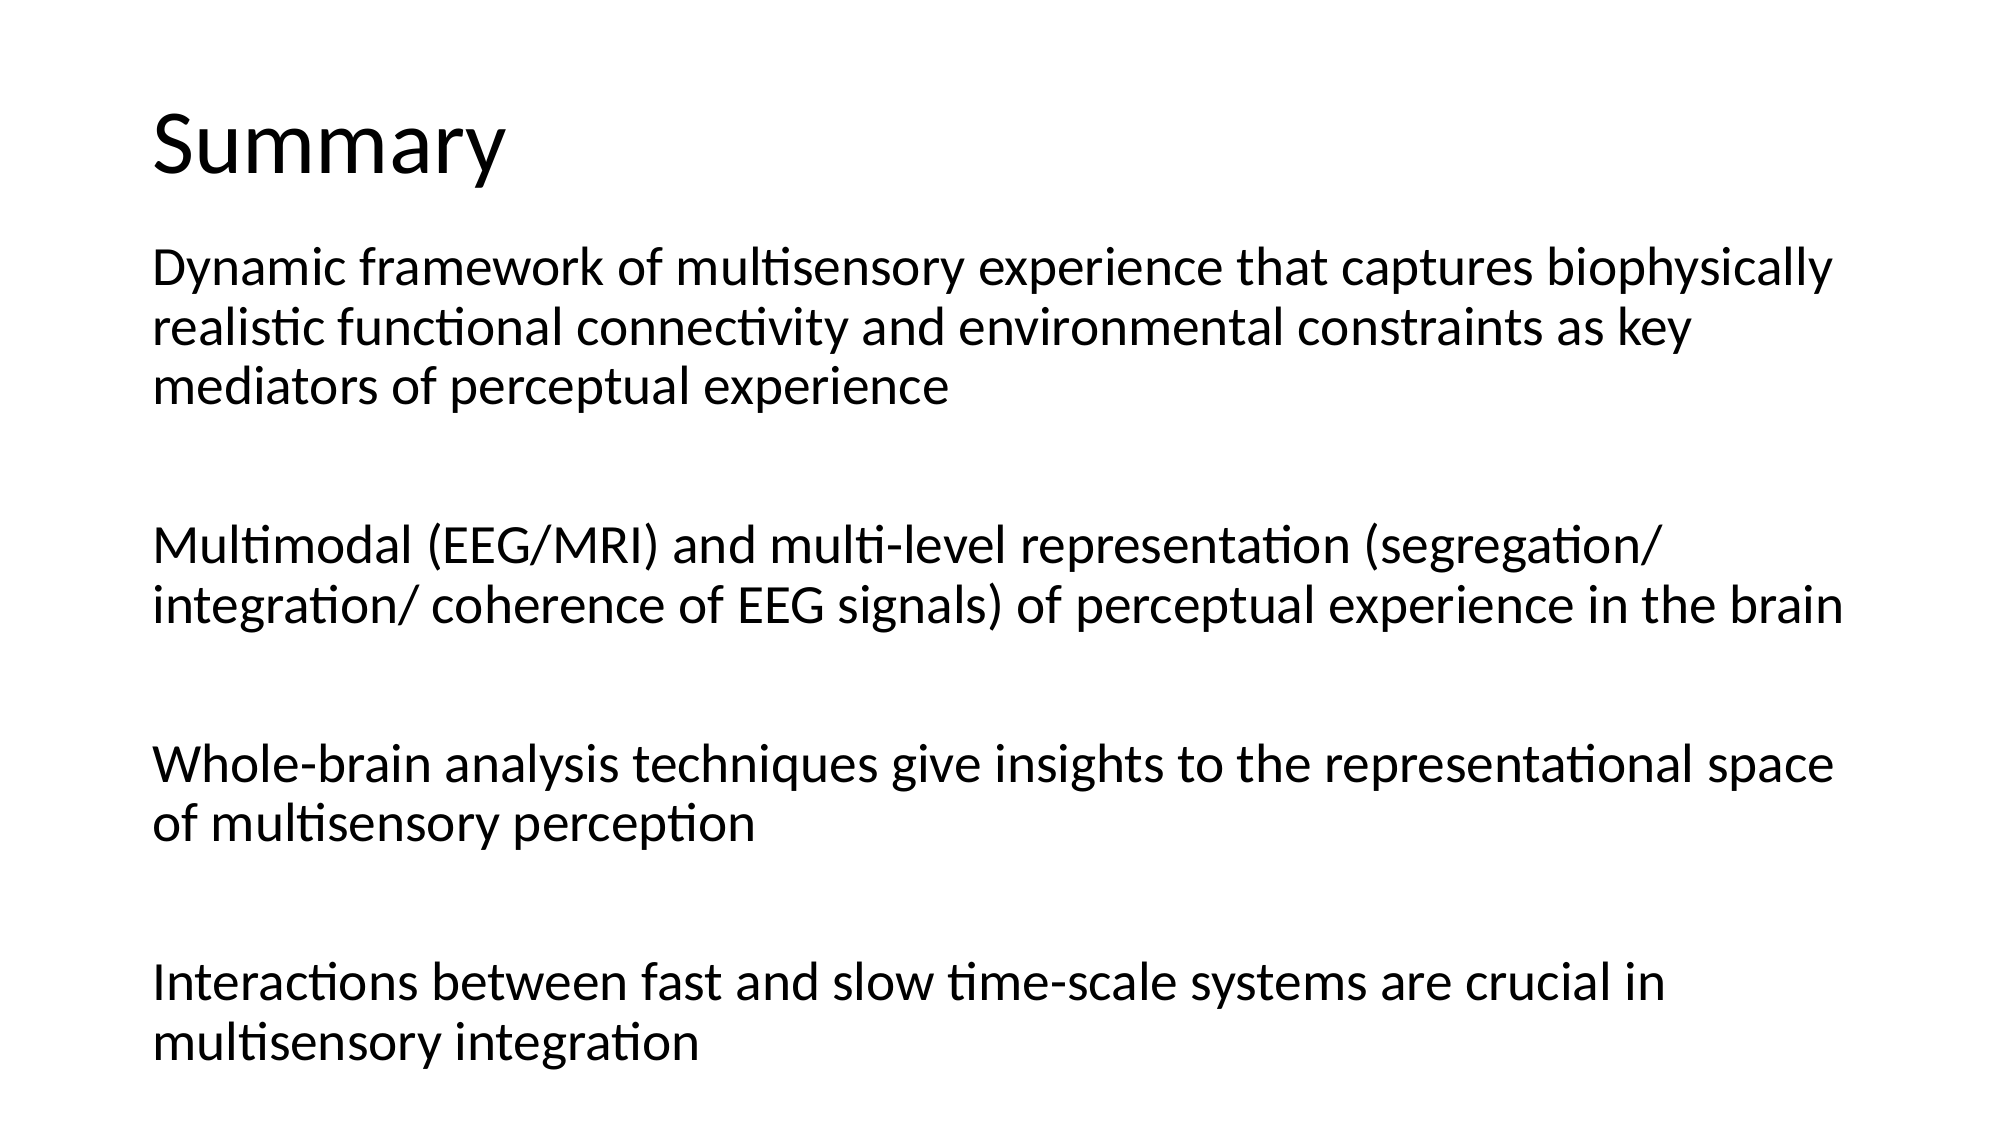

# Summary
Dynamic framework of multisensory experience that captures biophysically realistic functional connectivity and environmental constraints as key mediators of perceptual experience

Multimodal (EEG/MRI) and multi-level representation (segregation/ integration/ coherence of EEG signals) of perceptual experience in the brain

Whole-brain analysis techniques give insights to the representational space of multisensory perception

Interactions between fast and slow time-scale systems are crucial in multisensory integration